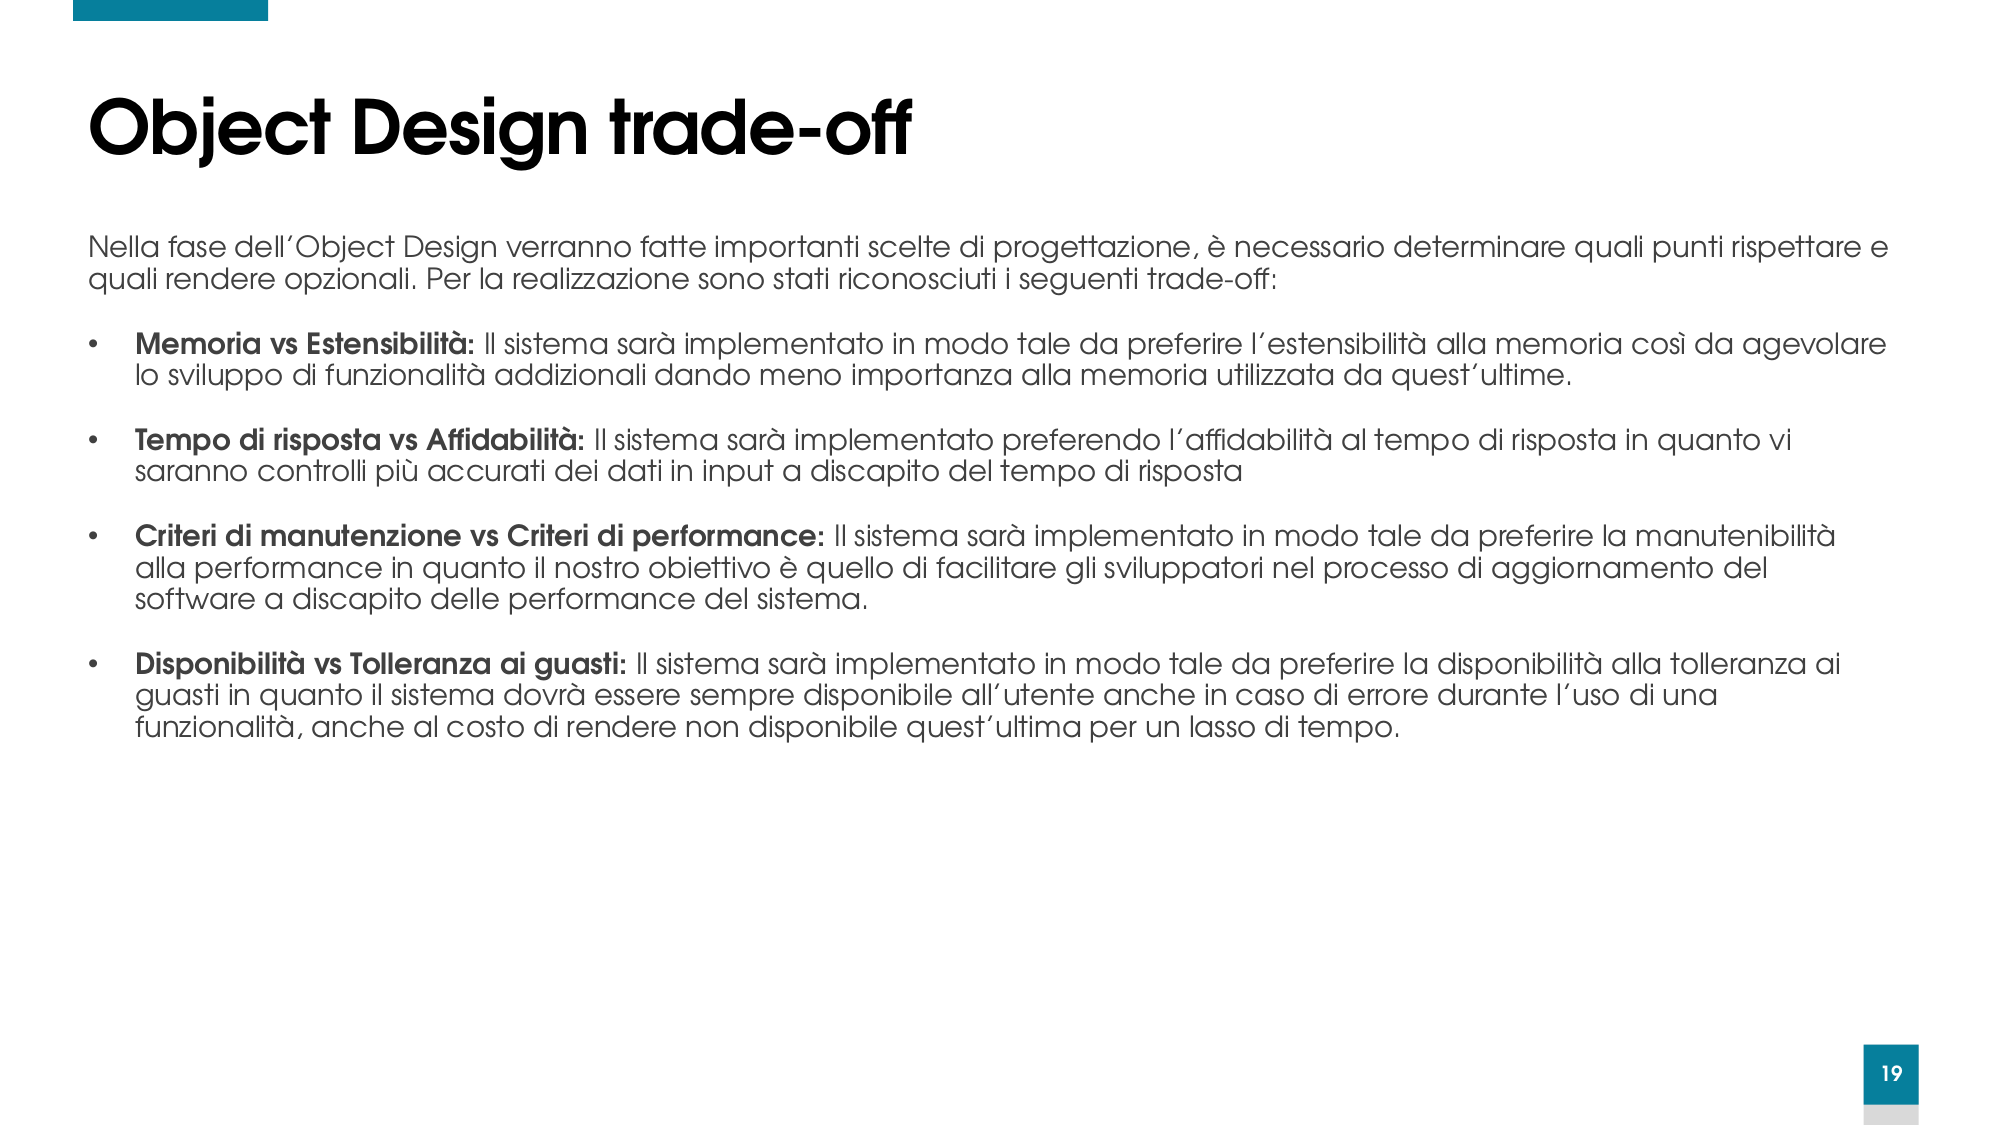

# Object Design trade-off
Nella fase dell’Object Design verranno fatte importanti scelte di progettazione, è necessario determinare quali punti rispettare e quali rendere opzionali. Per la realizzazione sono stati riconosciuti i seguenti trade-off:
Memoria vs Estensibilità: Il sistema sarà implementato in modo tale da preferire l’estensibilità alla memoria così da agevolare lo sviluppo di funzionalità addizionali dando meno importanza alla memoria utilizzata da quest’ultime.
Tempo di risposta vs Affidabilità: Il sistema sarà implementato preferendo l’affidabilità al tempo di risposta in quanto vi saranno controlli più accurati dei dati in input a discapito del tempo di risposta
Criteri di manutenzione vs Criteri di performance: Il sistema sarà implementato in modo tale da preferire la manutenibilità alla performance in quanto il nostro obiettivo è quello di facilitare gli sviluppatori nel processo di aggiornamento del software a discapito delle performance del sistema.
Disponibilità vs Tolleranza ai guasti: Il sistema sarà implementato in modo tale da preferire la disponibilità alla tolleranza ai guasti in quanto il sistema dovrà essere sempre disponibile all’utente anche in caso di errore durante l’uso di una funzionalità, anche al costo di rendere non disponibile quest’ultima per un lasso di tempo.